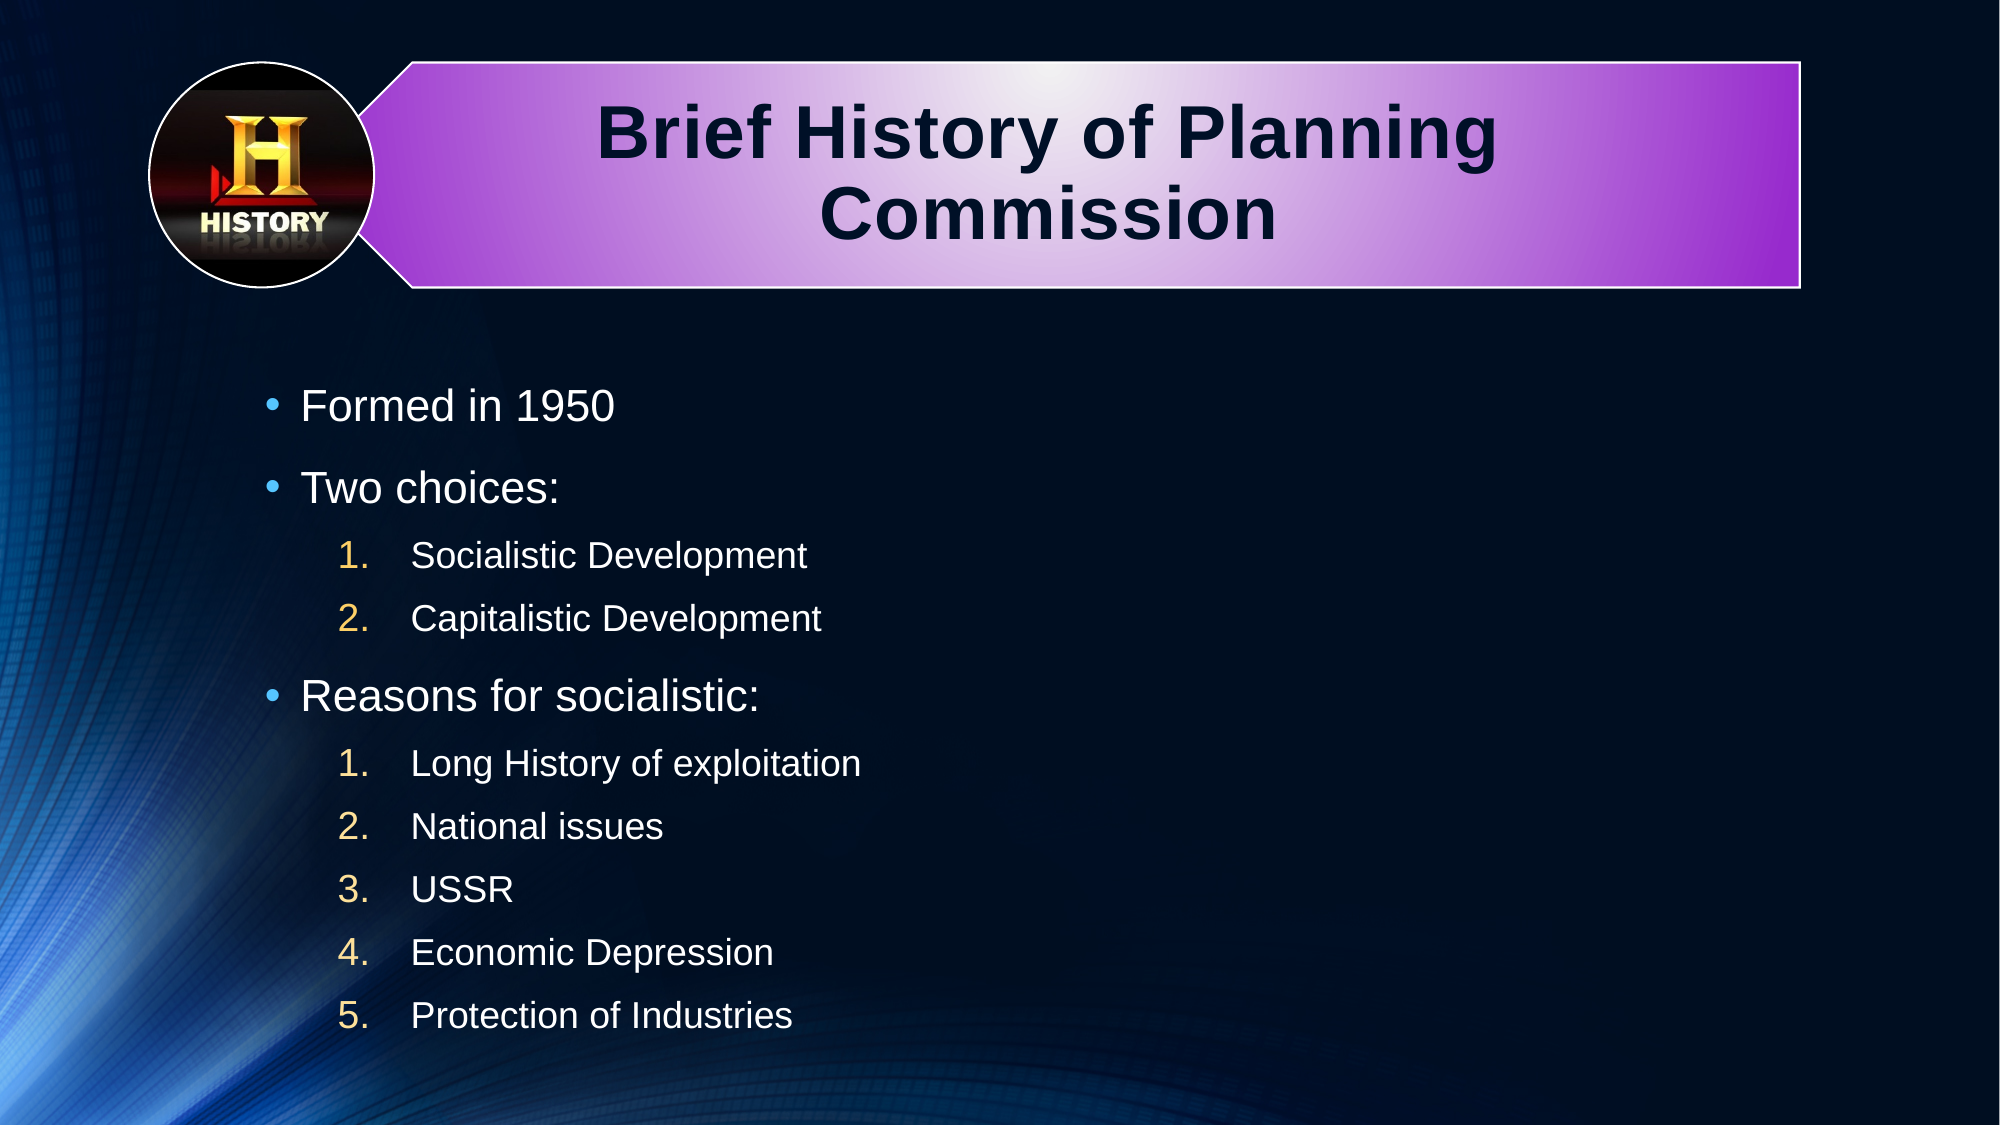

Brief History of Planning Commission
Formed in 1950
Two choices:
Socialistic Development
Capitalistic Development
Reasons for socialistic:
Long History of exploitation
National issues
USSR
Economic Depression
Protection of Industries